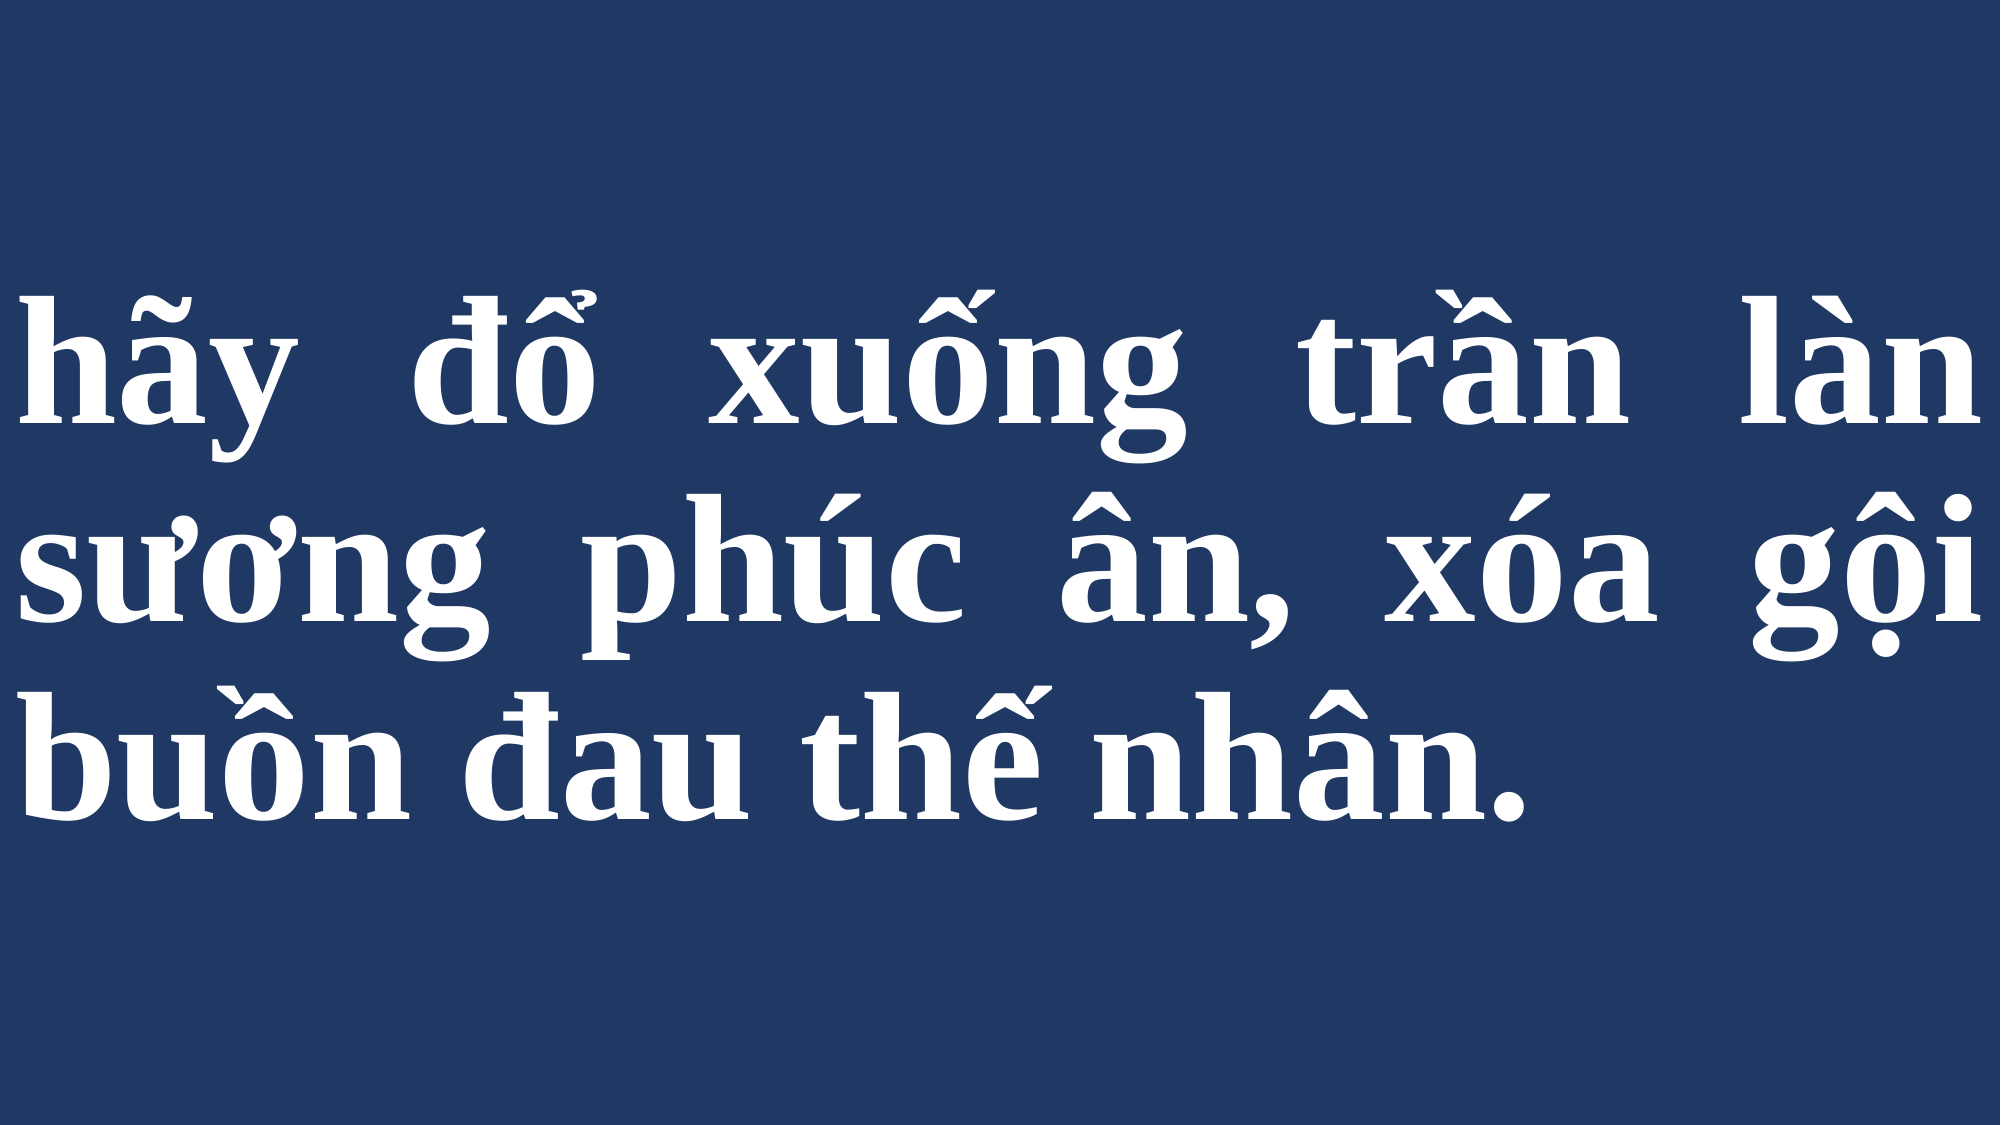

# hãy đổ xuống trần làn sương phúc ân, xóa gội buồn đau thế nhân.